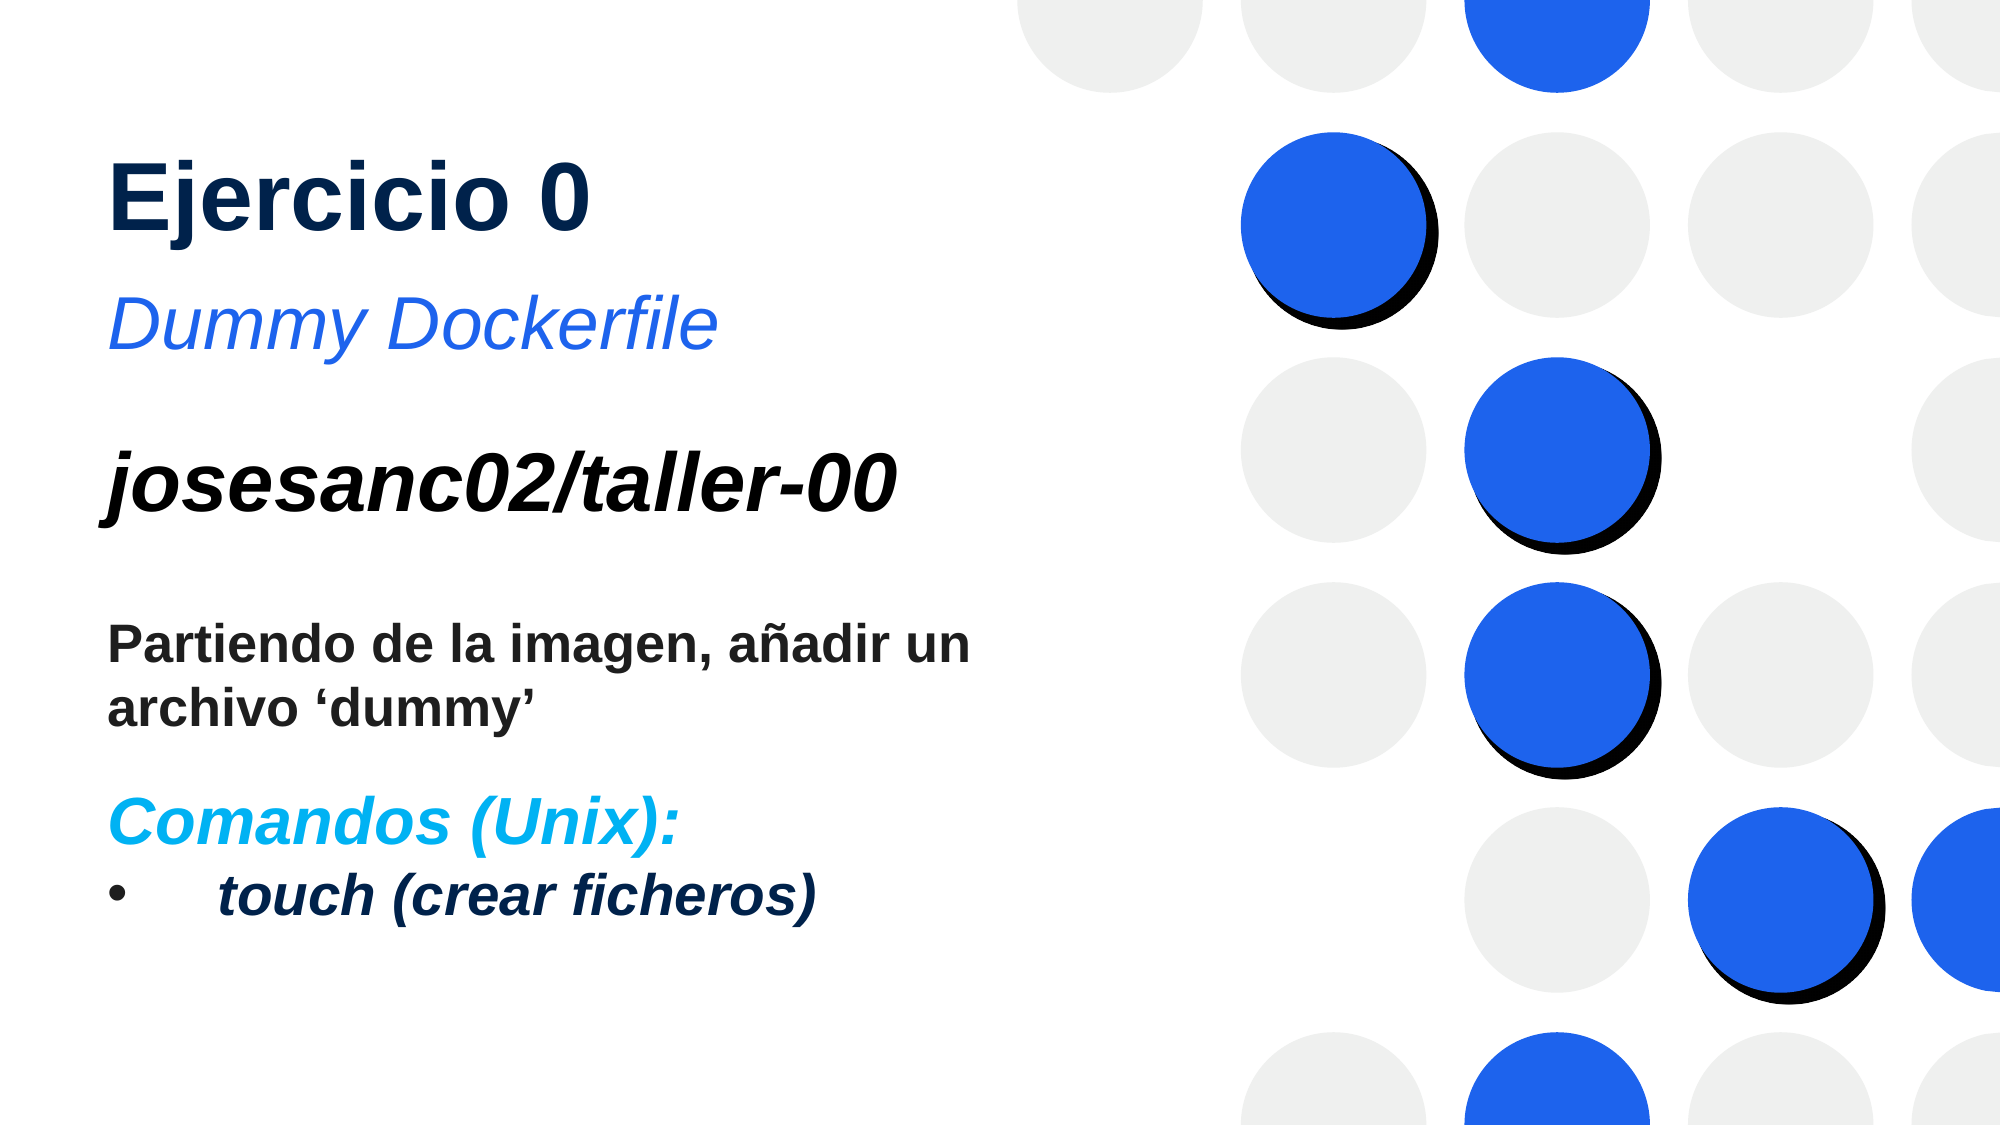

# Ejercicio 0
Dummy Dockerfile
josesanc02/taller-00
Partiendo de la imagen, añadir un archivo ‘dummy’
Comandos (Unix):
 touch (crear ficheros)